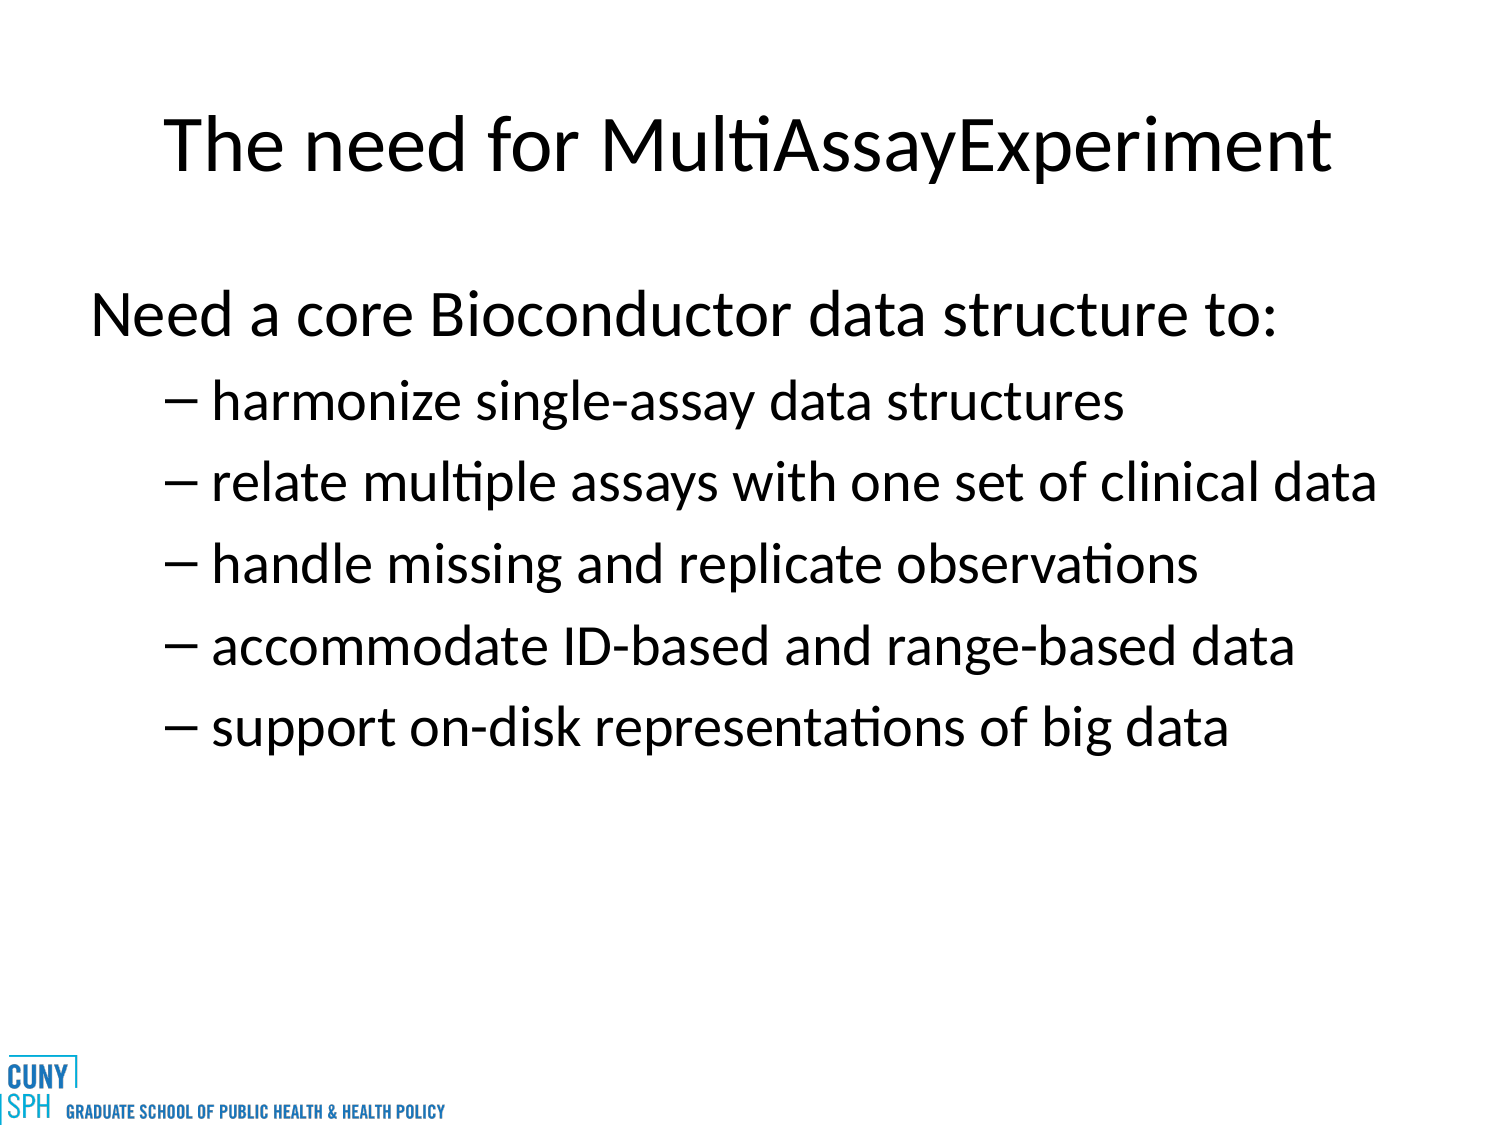

# The need for MultiAssayExperiment
Need a core Bioconductor data structure to:
harmonize single-assay data structures
relate multiple assays with one set of clinical data
handle missing and replicate observations
accommodate ID-based and range-based data
support on-disk representations of big data